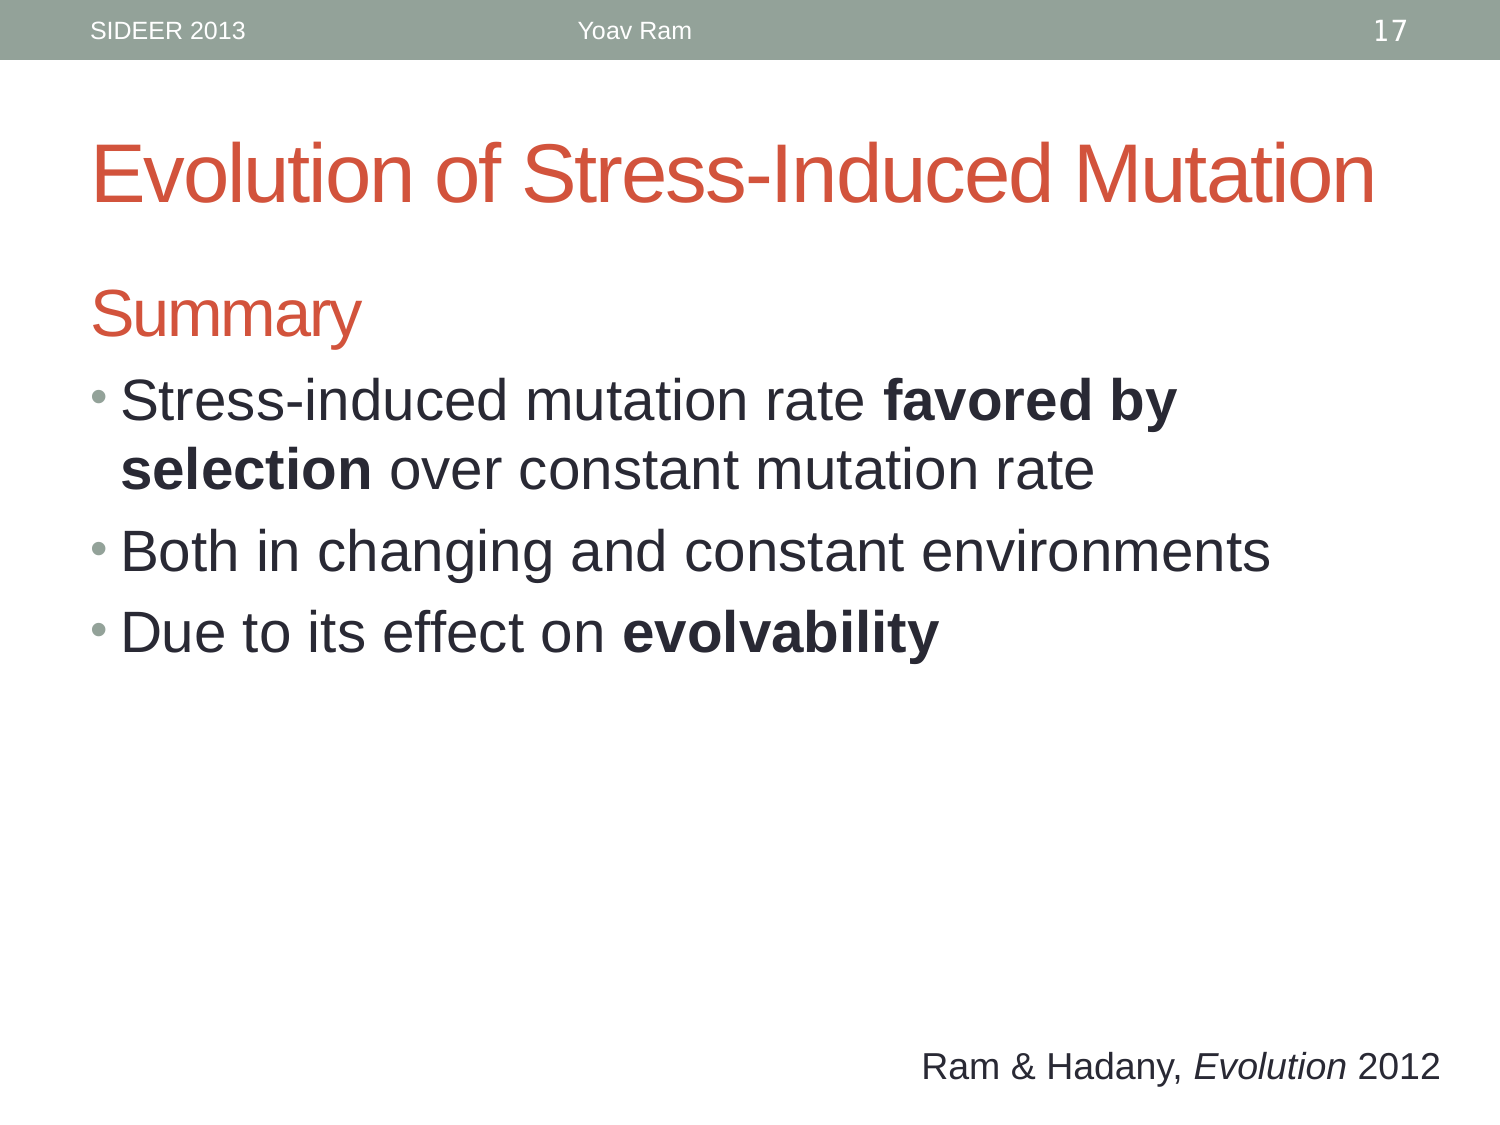

SIDEER 2013
Yoav Ram
17
# Evolution of Stress-Induced Mutation
Summary
Stress-induced mutation rate favored by selection over constant mutation rate
Both in changing and constant environments
Due to its effect on evolvability

Ram & Hadany, Evolution 2012